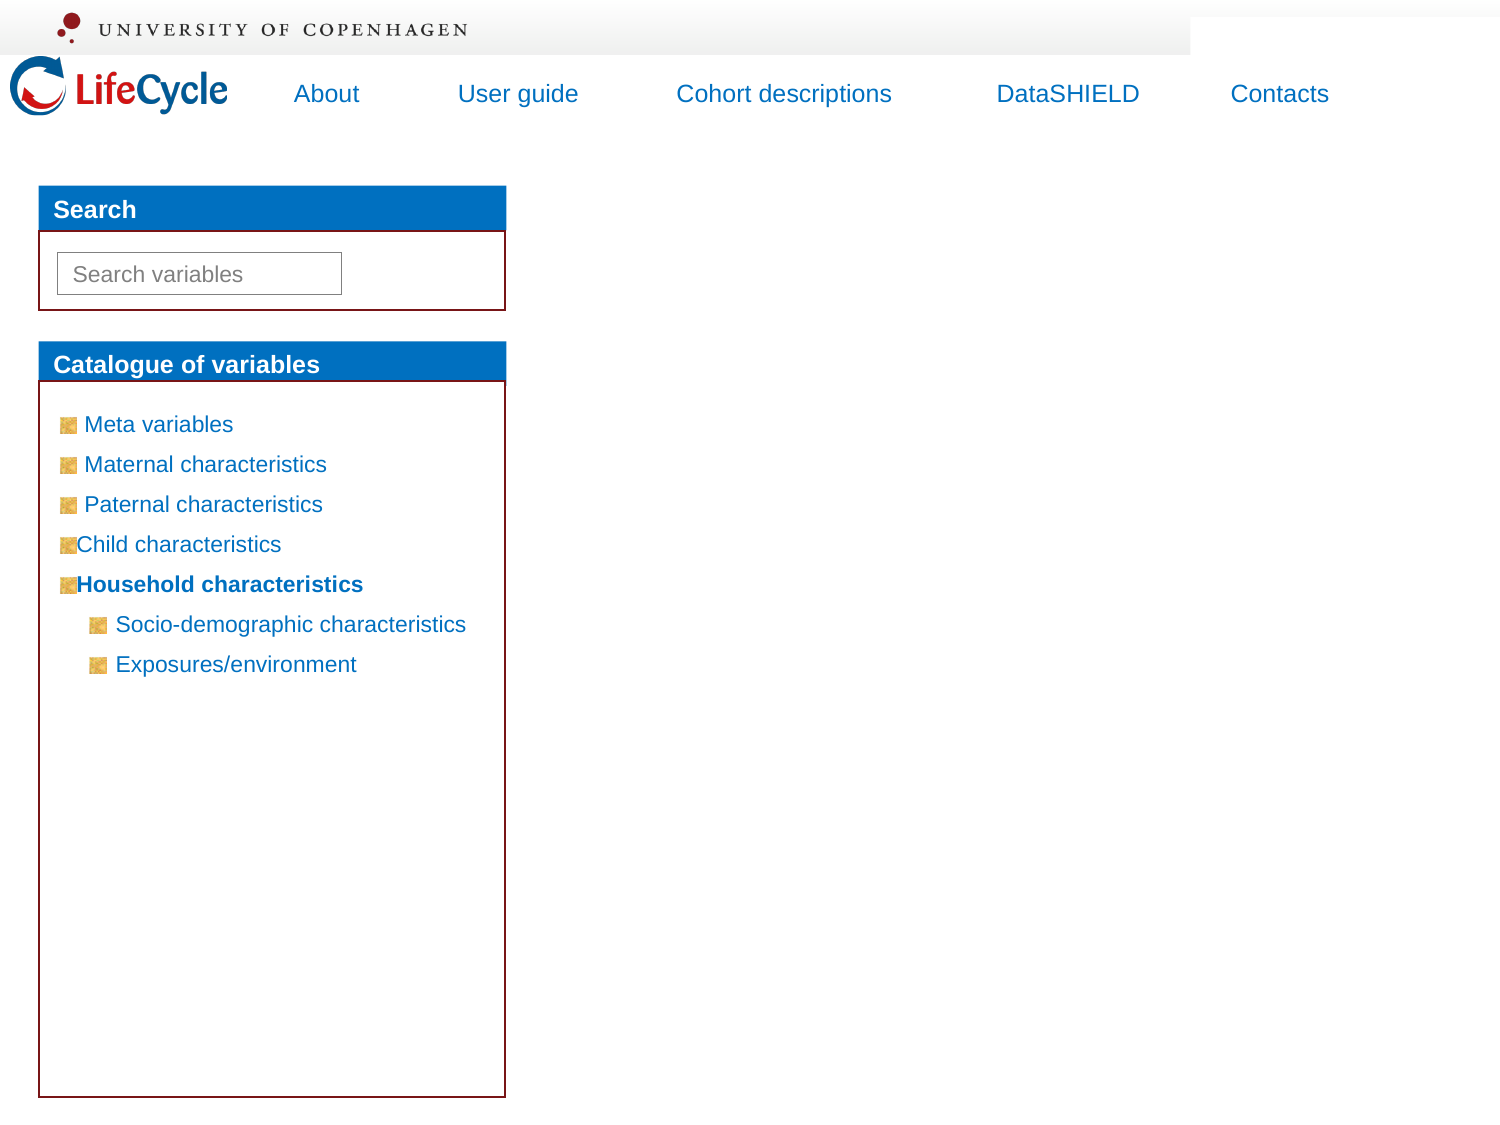

Search

Search variables
Catalogue of variables

Meta variables
Maternal characteristics
Paternal characteristics
Child characteristics
Household characteristics
Socio-demographic characteristics
Exposures/environment